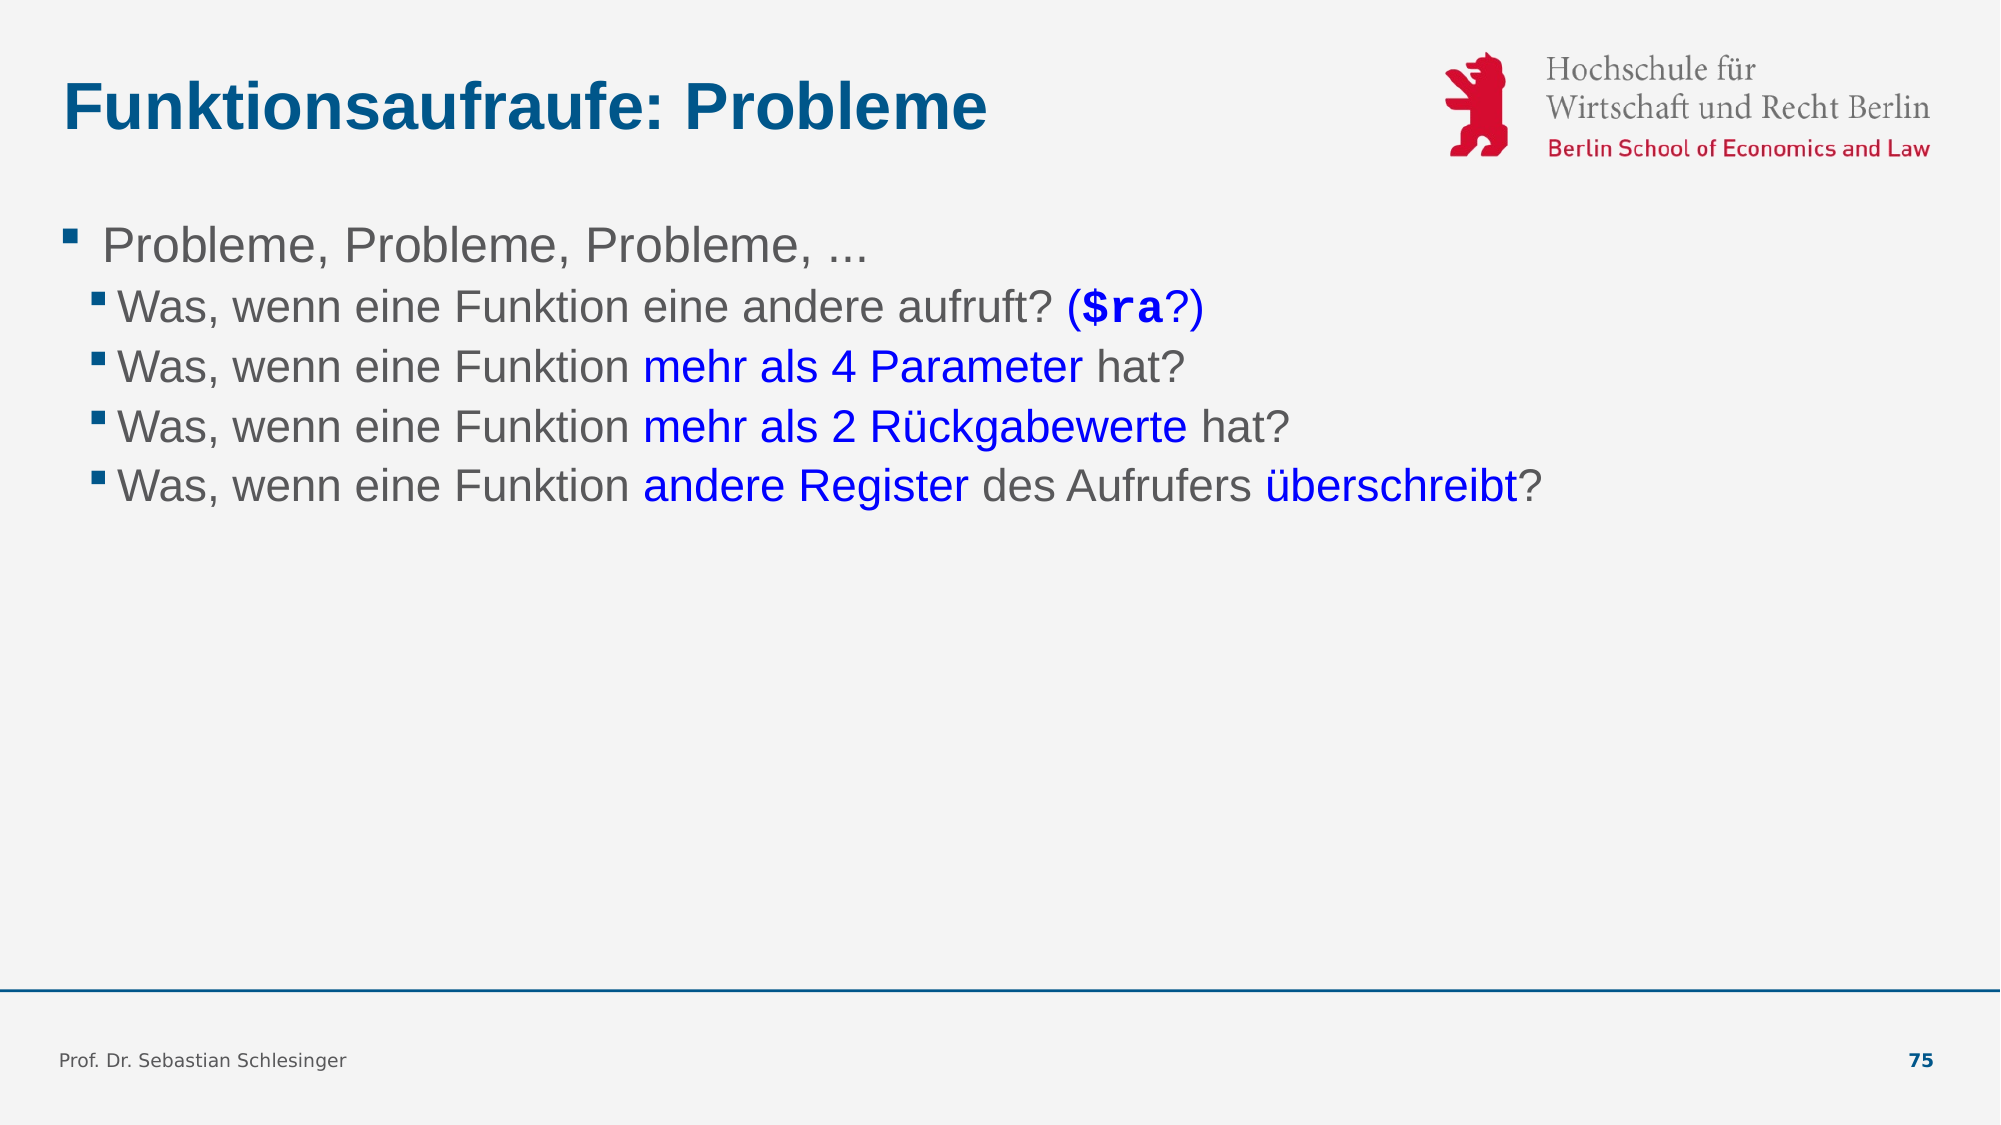

# Funktionsaufraufe: Probleme
Probleme, Probleme, Probleme, ...
Was, wenn eine Funktion eine andere aufruft? ($ra?)
Was, wenn eine Funktion mehr als 4 Parameter hat?
Was, wenn eine Funktion mehr als 2 Rückgabewerte hat?
Was, wenn eine Funktion andere Register des Aufrufers überschreibt?
Prof. Dr. Sebastian Schlesinger
75